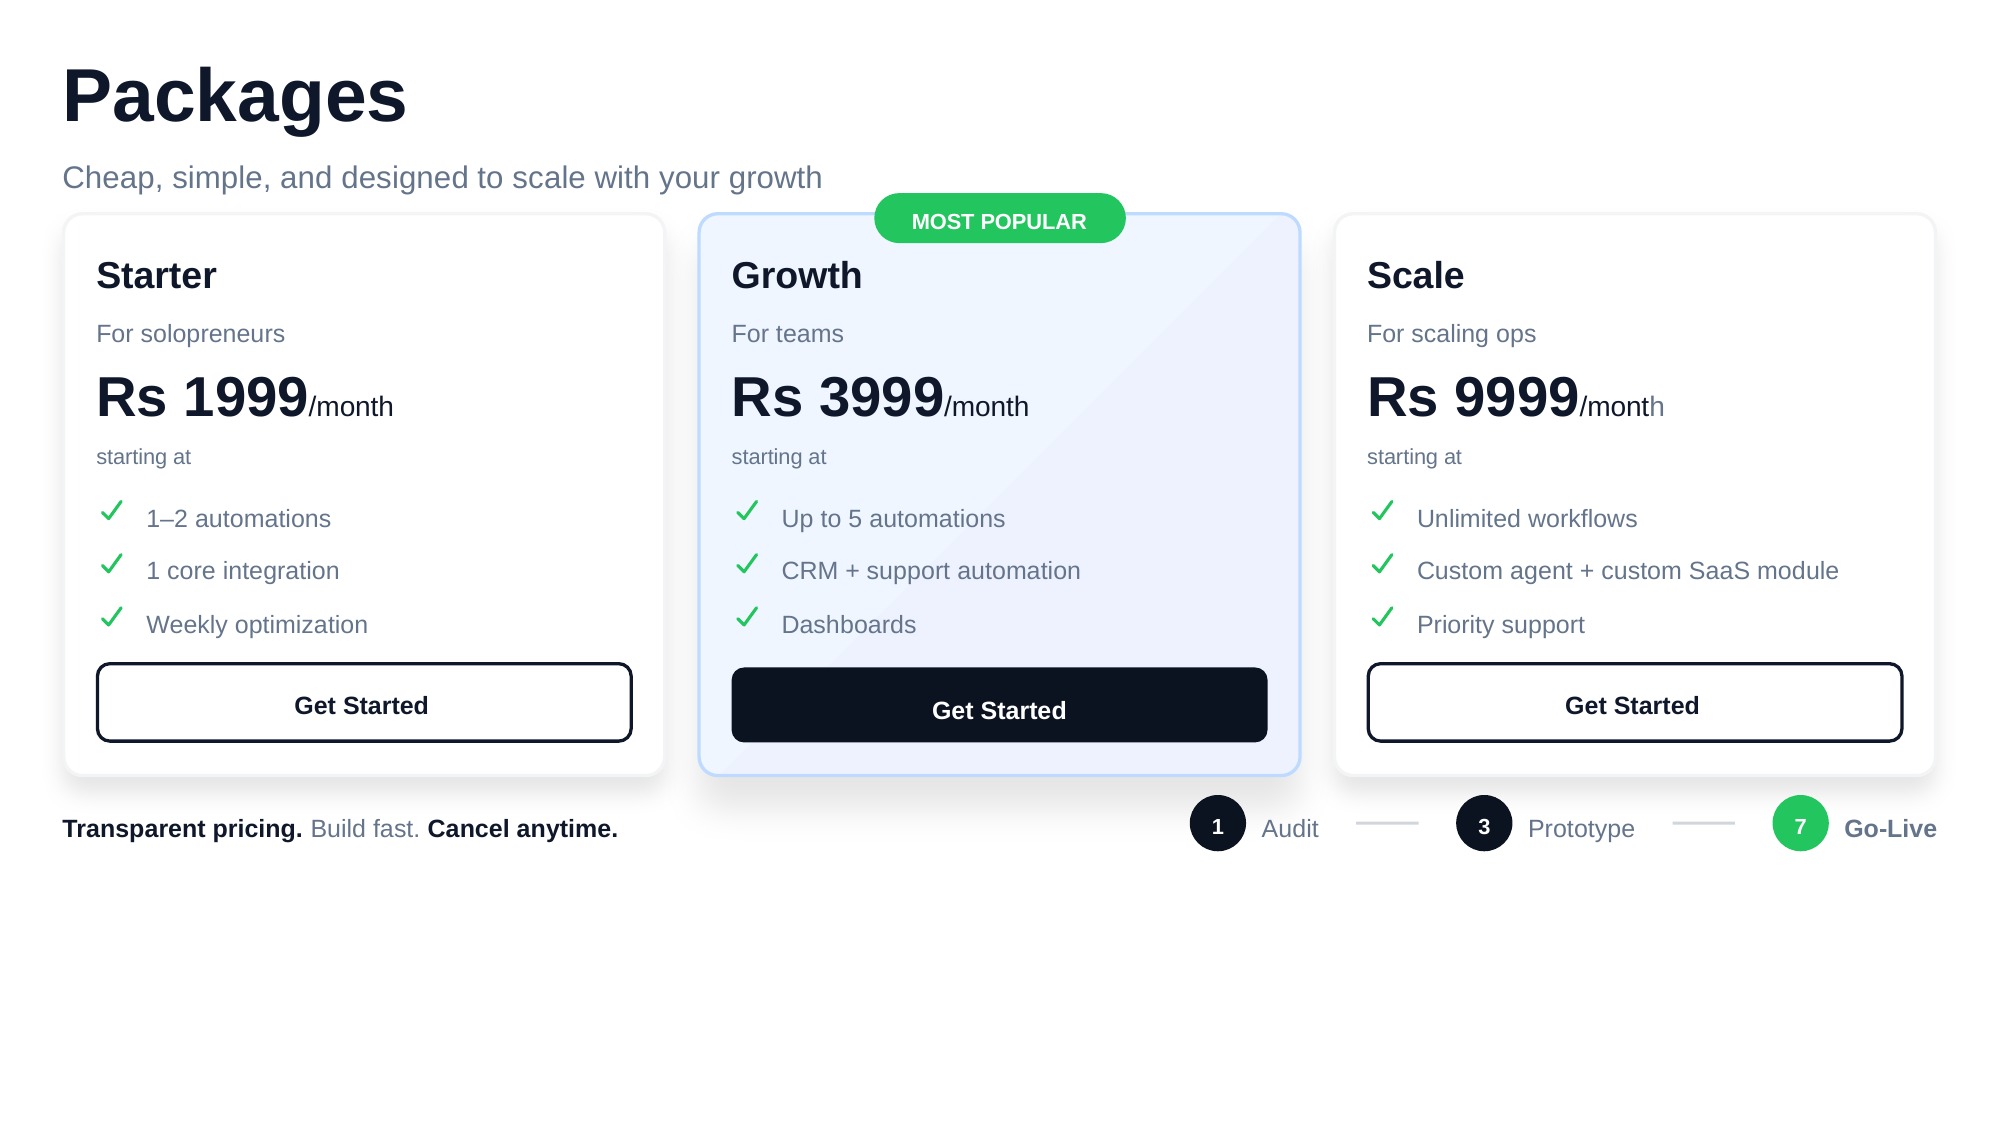

Packages
Cheap, simple, and designed to scale with your growth

MOST POPULAR

Starter
Growth
Scale
For solopreneurs
For teams
For scaling ops
Rs 1999/month
Rs 3999/month
Rs 9999/month
starting at
starting at
starting at
1–2 automations
Up to 5 automations
Unlimited workflows

1 core integration
CRM + support automation
Custom agent + custom SaaS module

Weekly optimization
Dashboards
Priority support

Get Started
Get Started

Get Started

1

3

7

Transparent pricing. Build fast. Cancel anytime.
Audit
Prototype
Go-Live